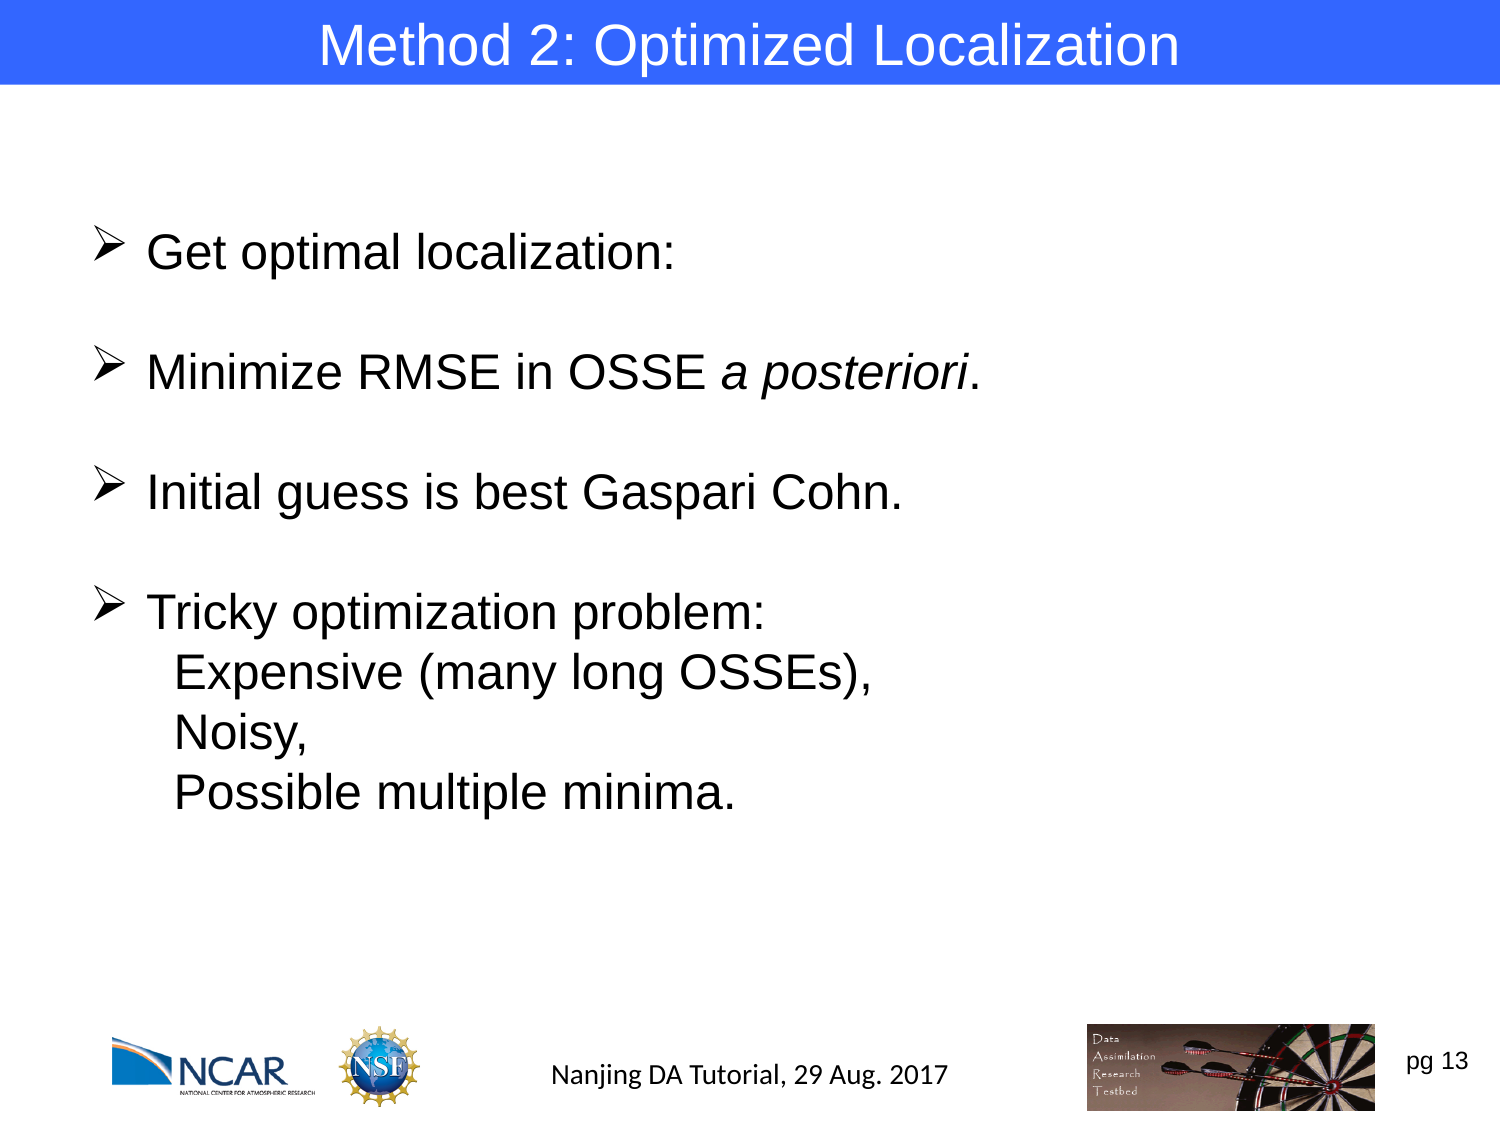

Method 2: Optimized Localization
Get optimal localization:

Minimize RMSE in OSSE a posteriori.

Initial guess is best Gaspari Cohn.

Tricky optimization problem:
      Expensive (many long OSSEs),
      Noisy,
      Possible multiple minima.

Nanjing DA Tutorial, 29 Aug. 2017